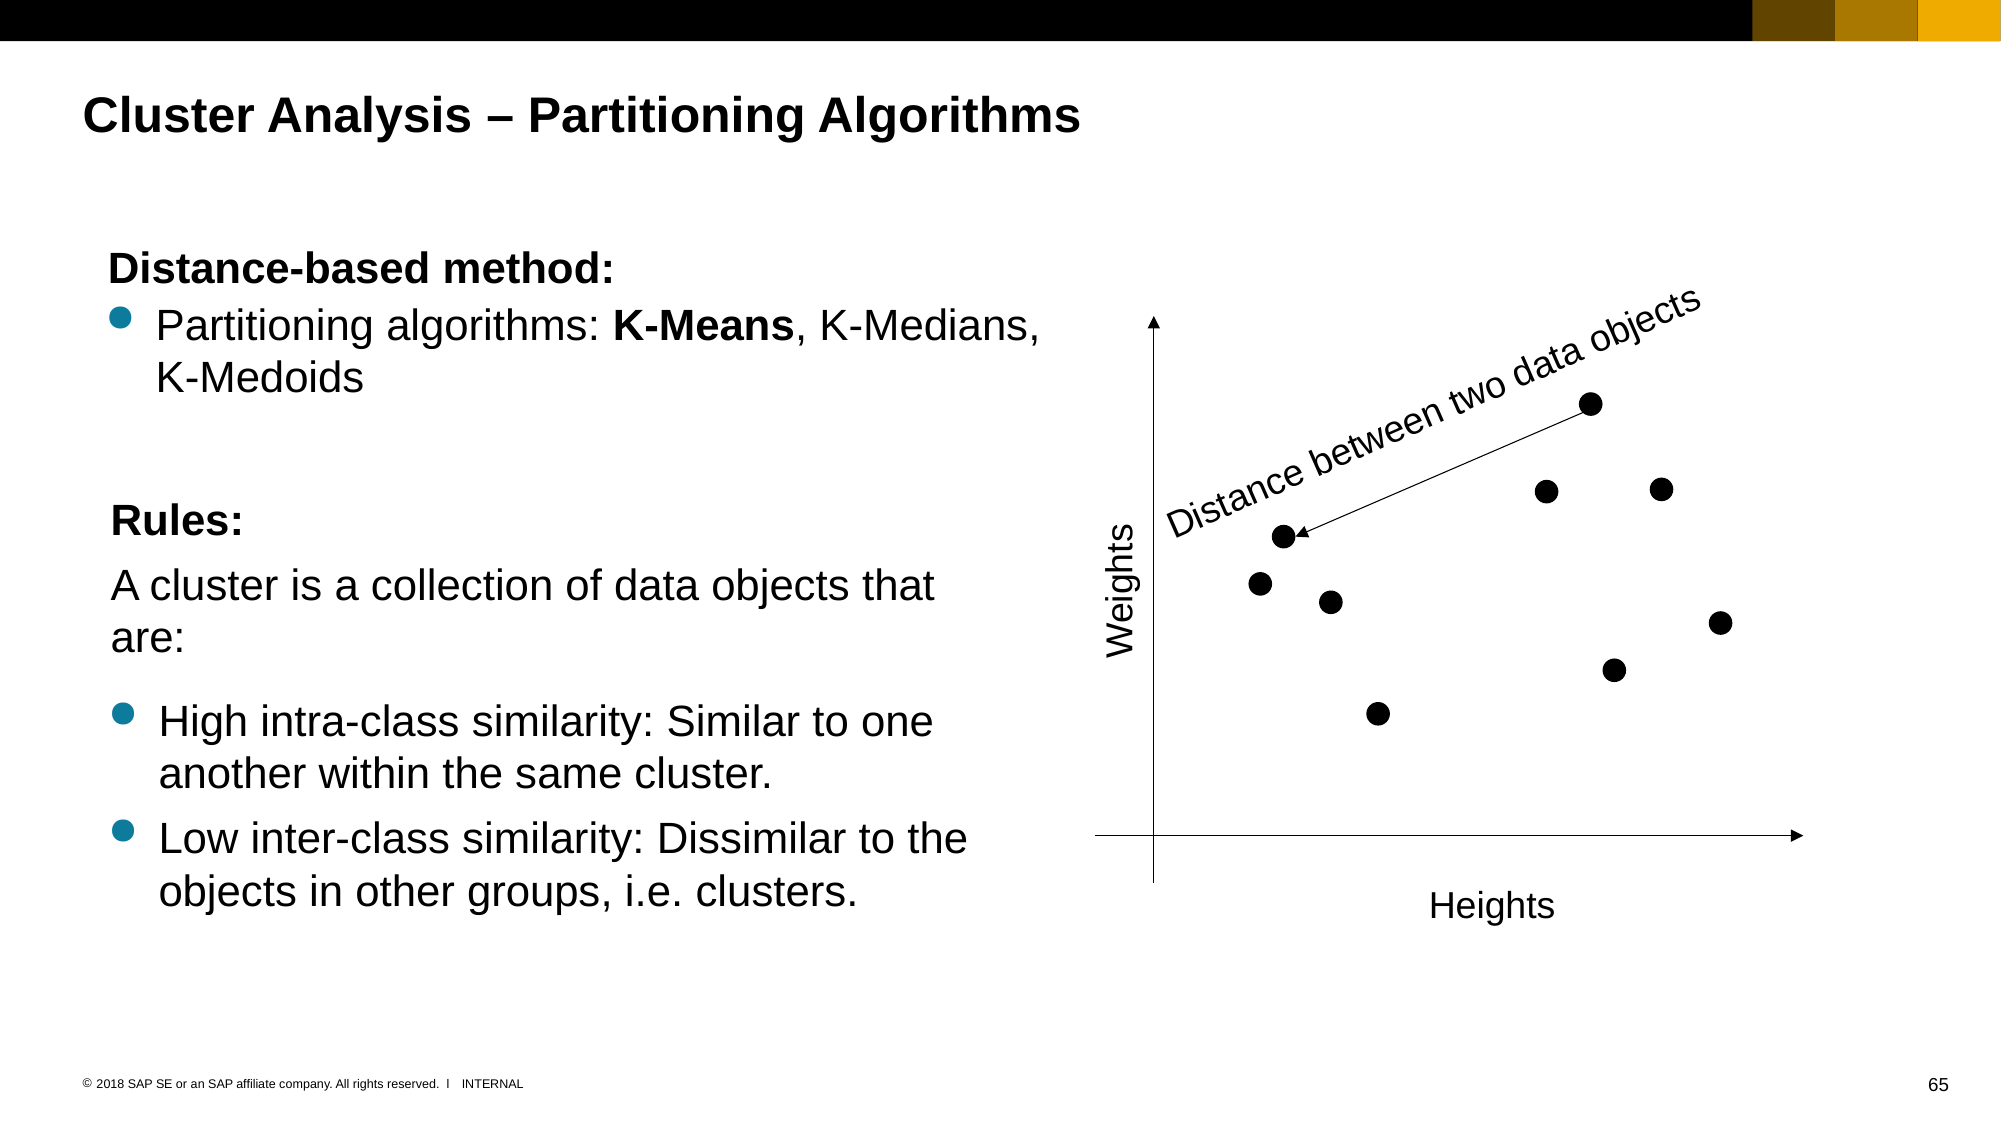

# Cluster Analysis – Partitioning Algorithms
Distance-based method:
Partitioning algorithms: K-Means, K-Medians, K-Medoids

Distance between two data objects

Weights
Rules:
A cluster is a collection of data objects that are:

High intra-class similarity: Similar to one another within the same cluster.
Low inter-class similarity: Dissimilar to the objects in other groups, i.e. clusters.

Heights